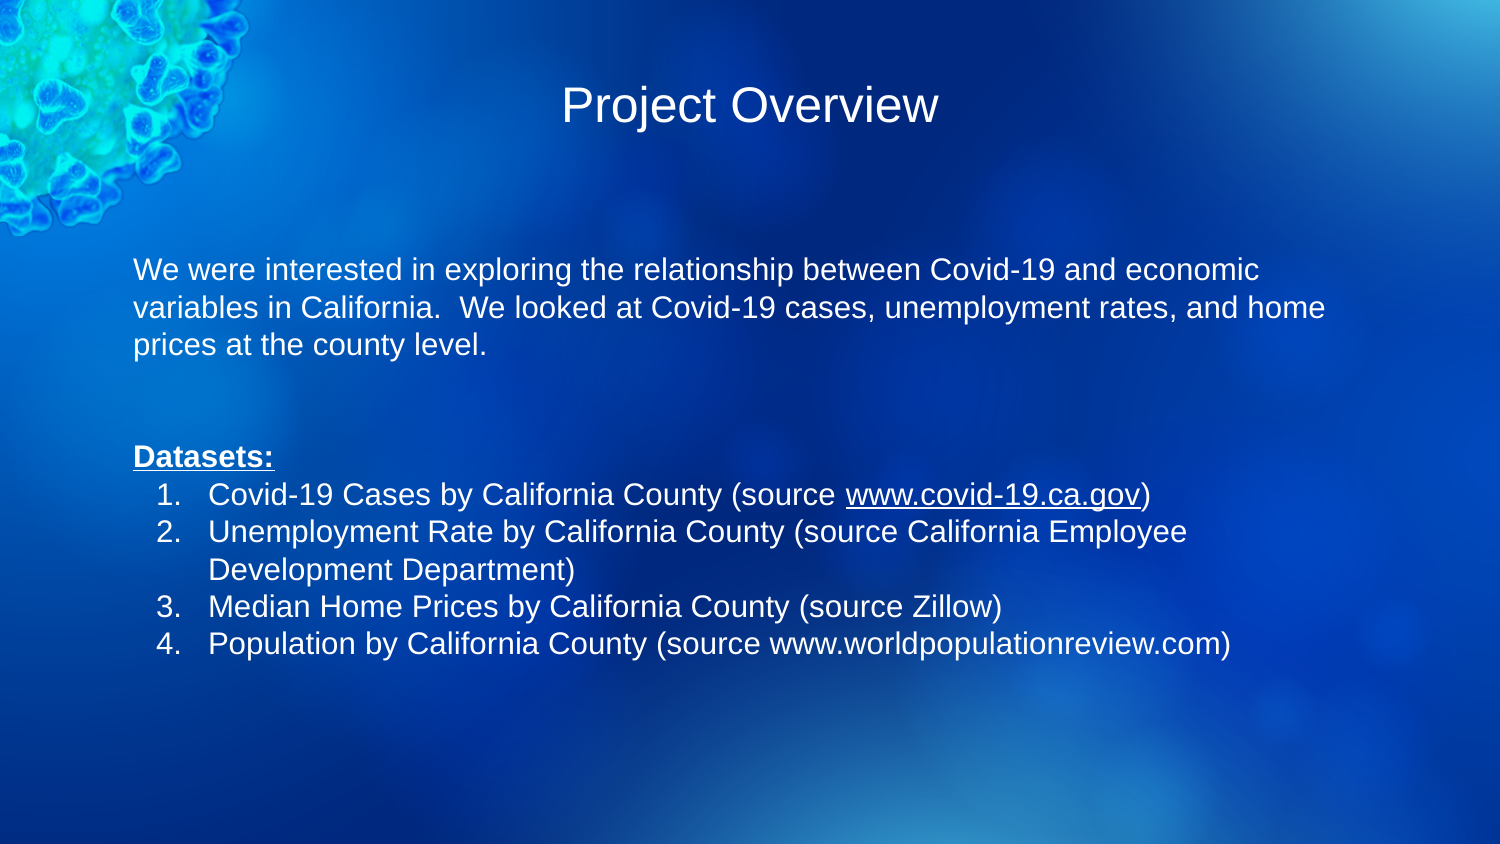

# Project Overview
We were interested in exploring the relationship between Covid-19 and economic variables in California.  We looked at Covid-19 cases, unemployment rates, and home prices at the county level.

Datasets:
Covid-19 Cases by California County (source www.covid-19.ca.gov)
Unemployment Rate by California County (source California Employee Development Department)
Median Home Prices by California County (source Zillow)
Population by California County (source www.worldpopulationreview.com)